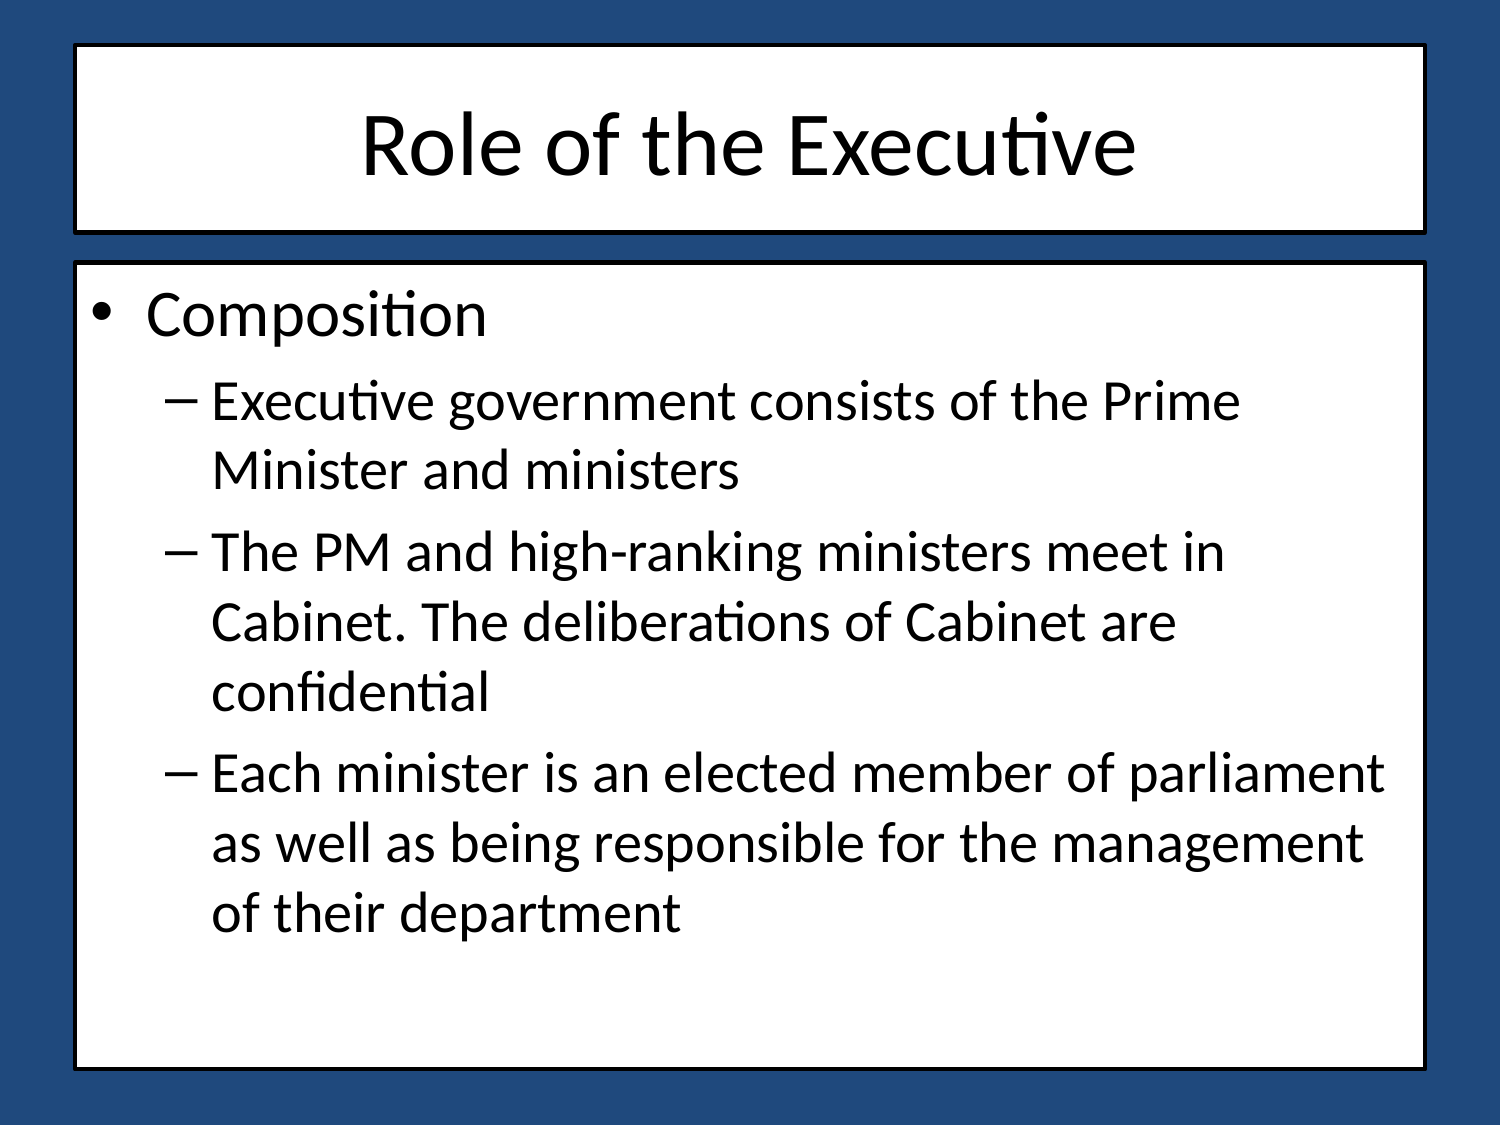

# Role of the Executive
Composition
Executive government consists of the Prime Minister and ministers
The PM and high-ranking ministers meet in Cabinet. The deliberations of Cabinet are confidential
Each minister is an elected member of parliament as well as being responsible for the management of their department